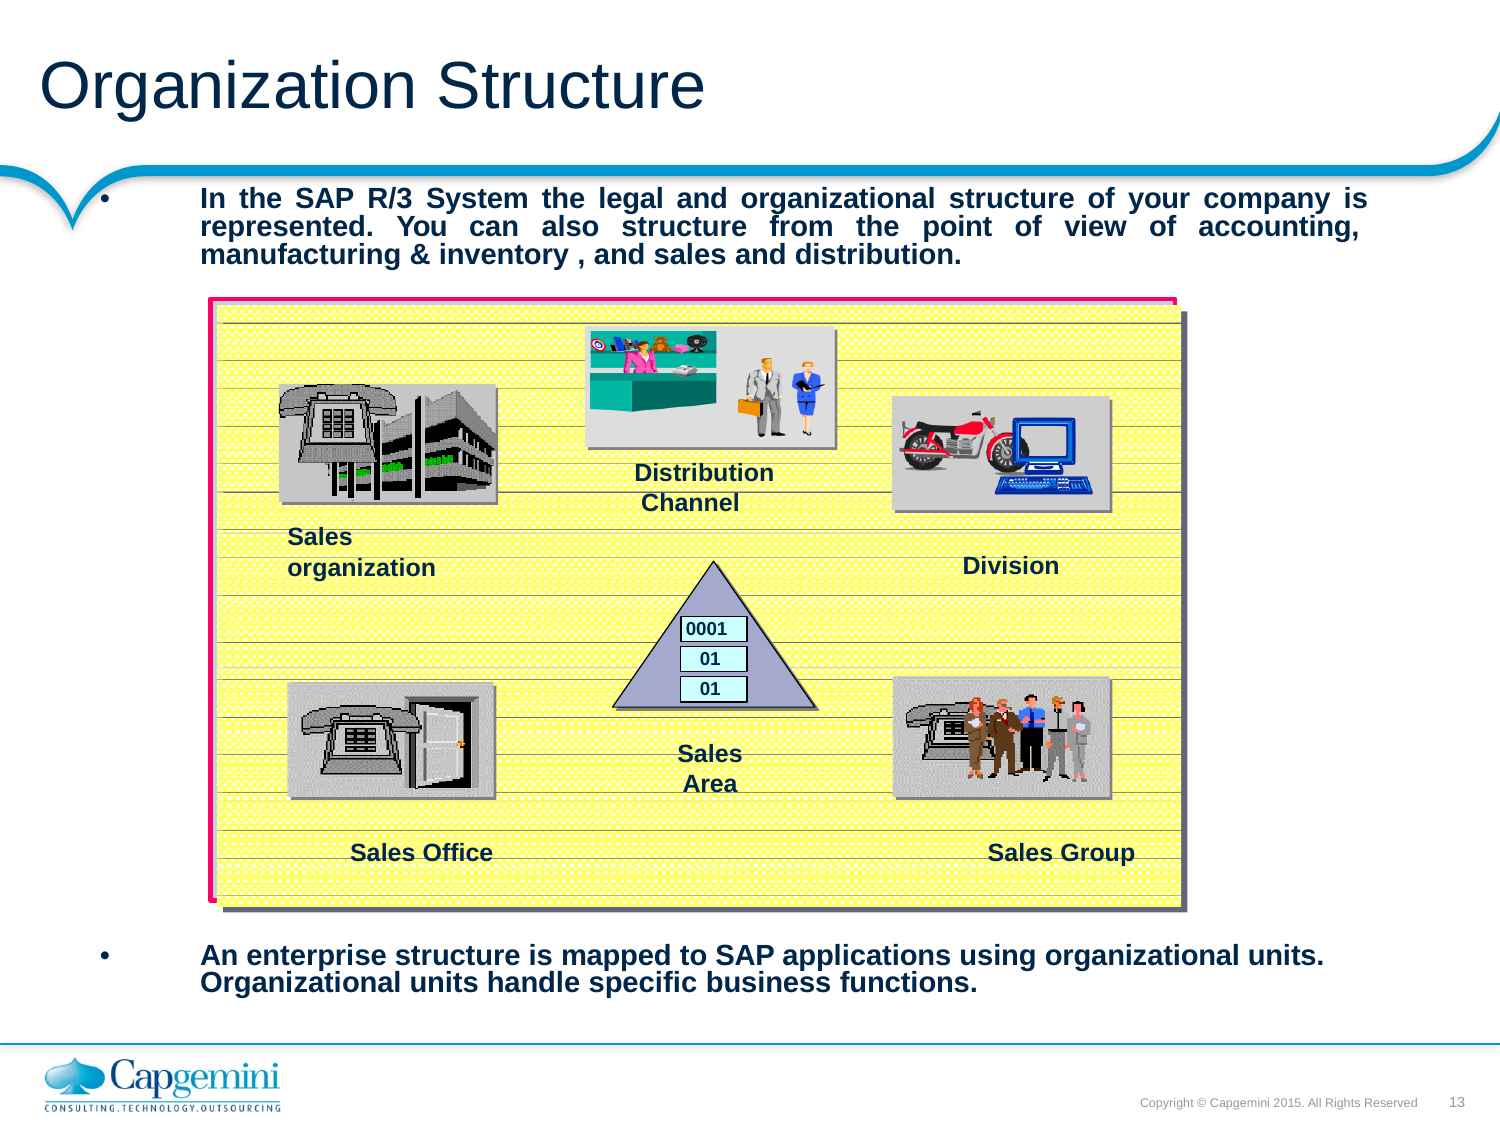

# Organization Structure

•
In the SAP R/3 System the legal and organizational structure of your company is  represented. You can also structure from the point of view of accounting,  manufacturing & inventory , and sales and distribution.

Distribution  Channel
Sales

Division
organization

0001
01
01

Sales Area

Sales Office
Sales Group

•
An enterprise structure is mapped to SAP applications using organizational units.  Organizational units handle specific business functions.